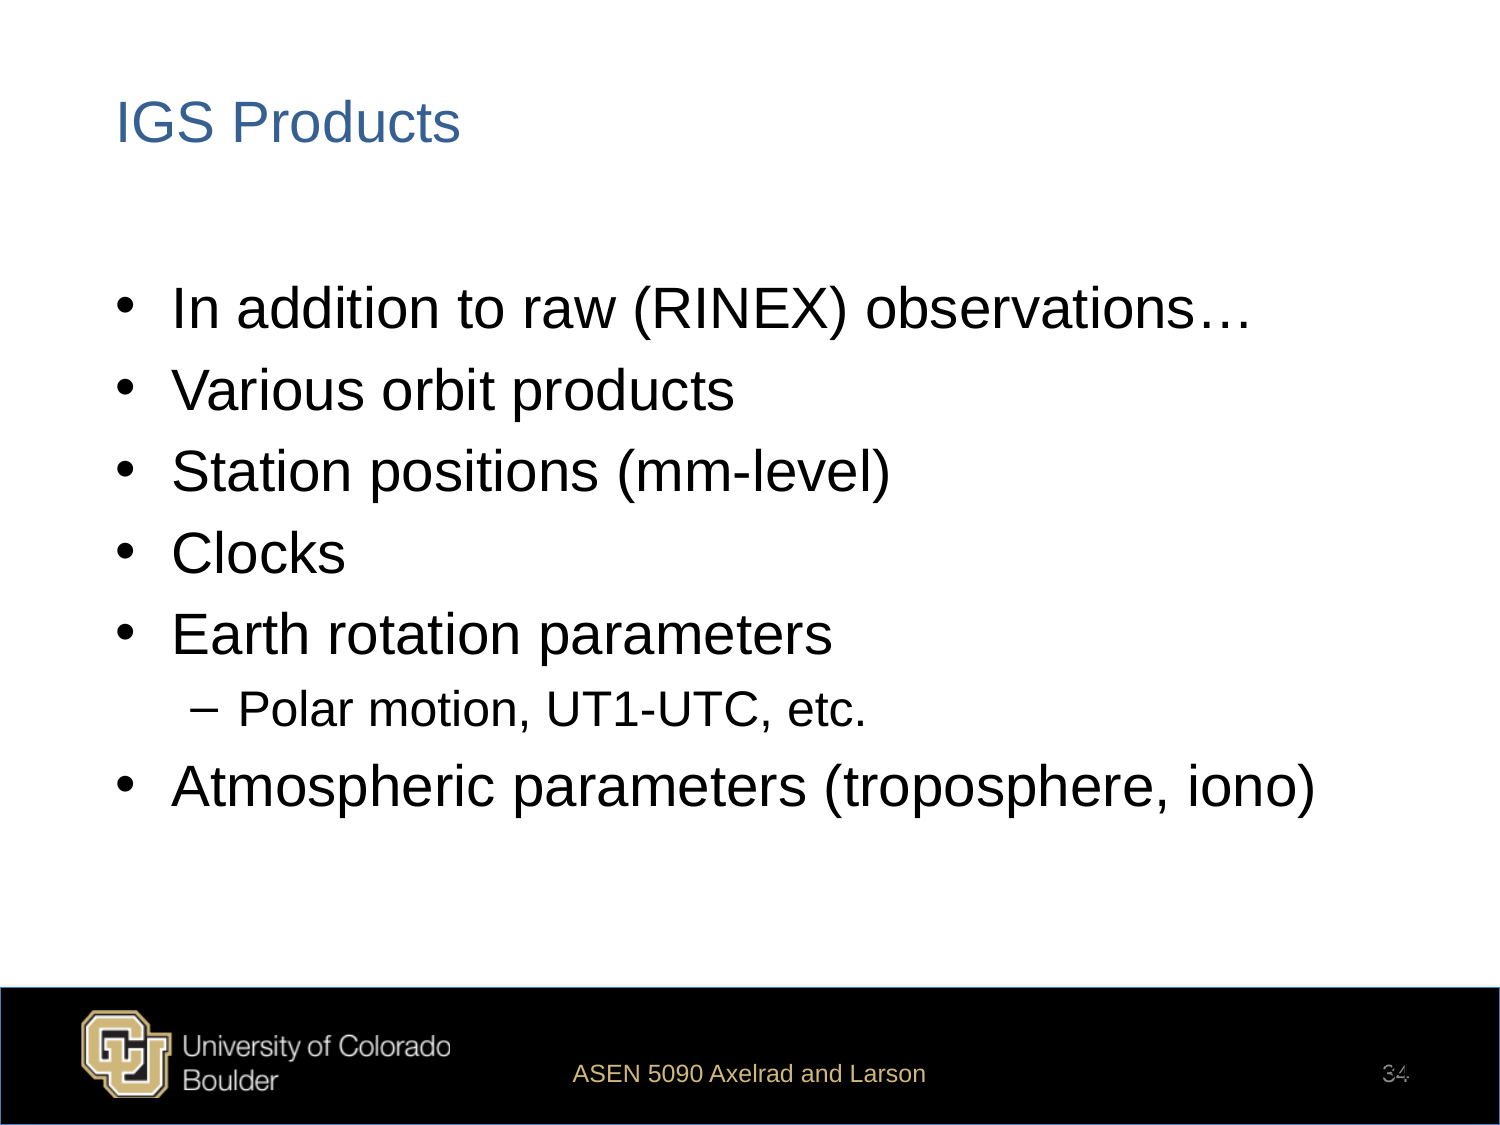

# IGS Products
In addition to raw (RINEX) observations…
Various orbit products
Station positions (mm-level)
Clocks
Earth rotation parameters
Polar motion, UT1-UTC, etc.
Atmospheric parameters (troposphere, iono)
Courtesy F. Nievinski, University of Colorado
ASEN 5090 Axelrad and Larson
34
34